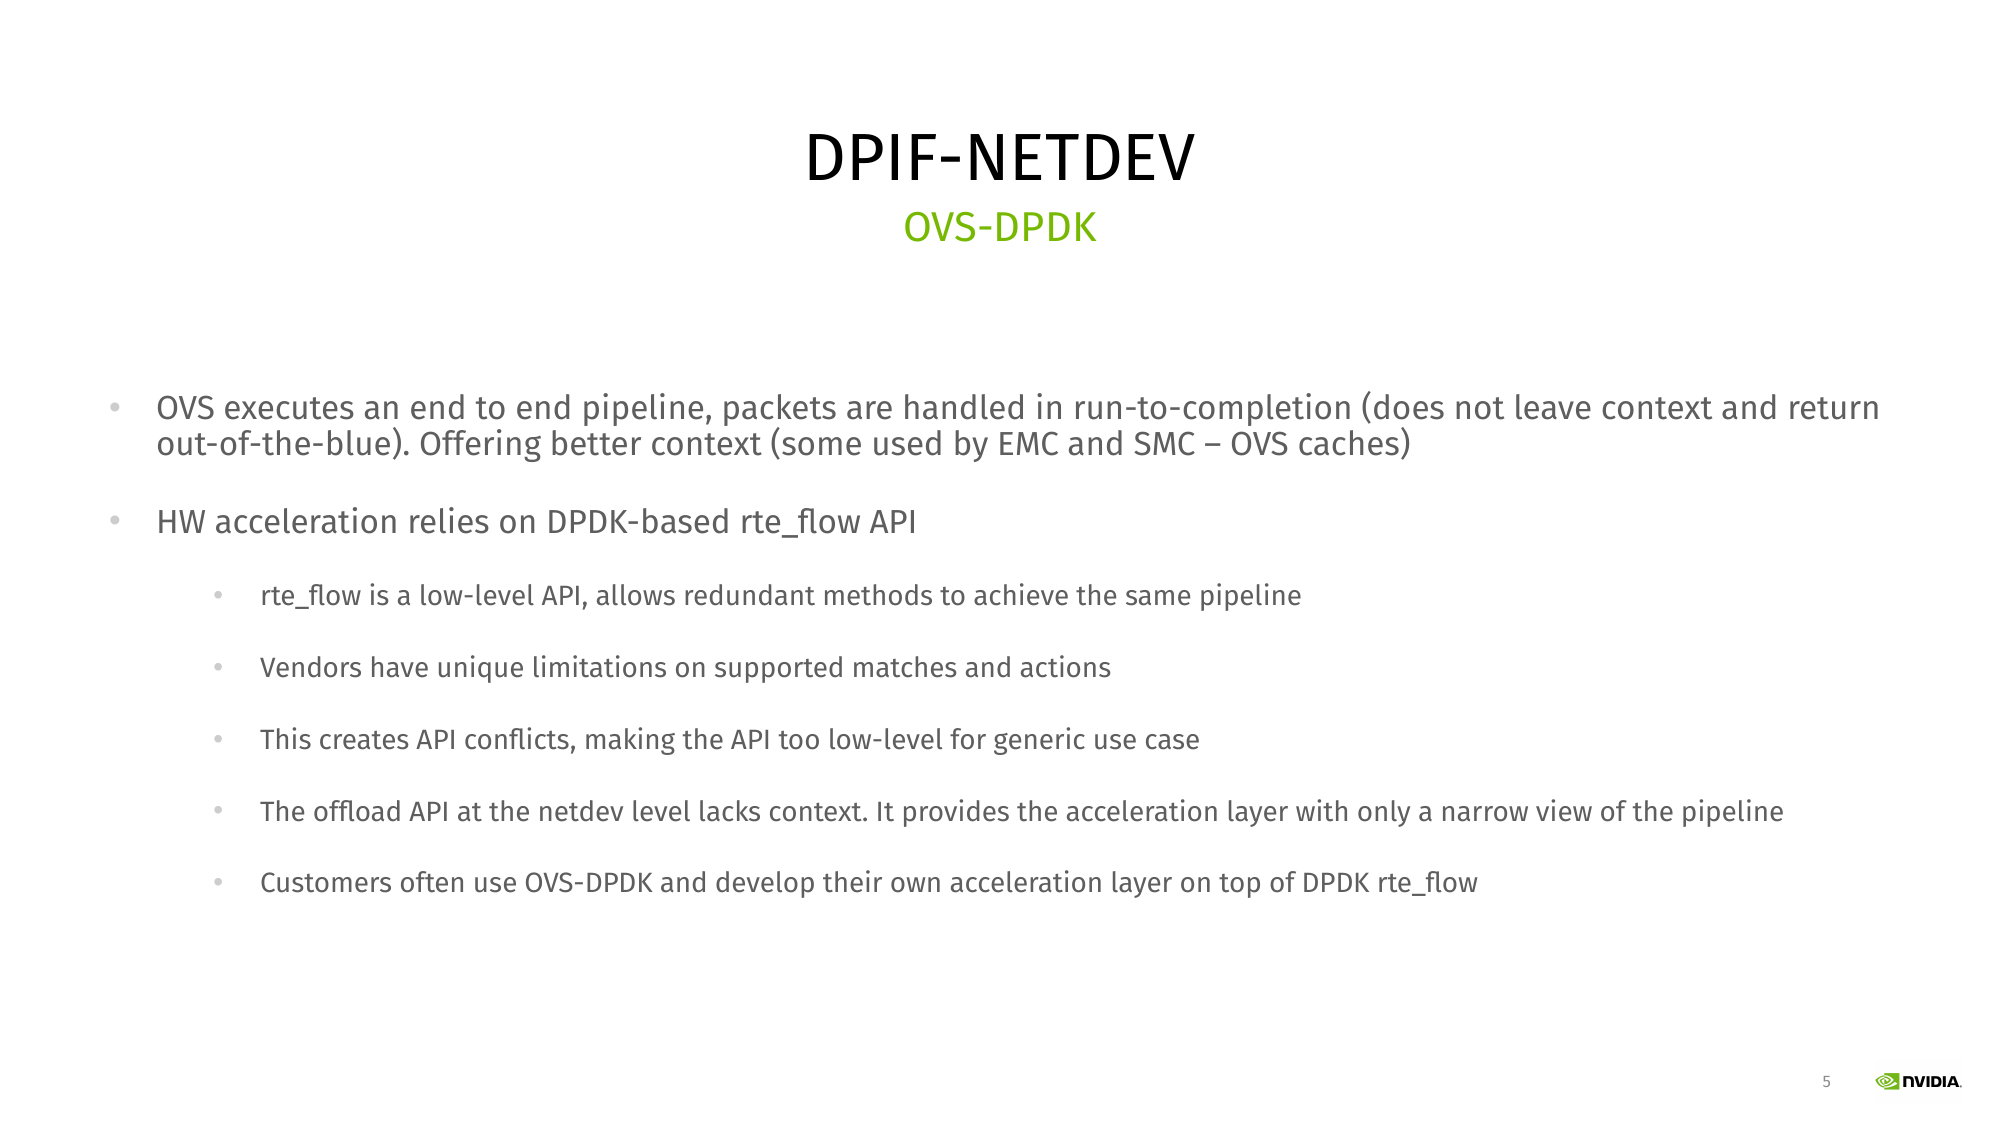

# DPIF-NETDEV
OVS-DPDK
OVS executes an end to end pipeline, packets are handled in run-to-completion (does not leave context and return out-of-the-blue). Offering better context (some used by EMC and SMC – OVS caches)
HW acceleration relies on DPDK-based rte_flow API
rte_flow is a low-level API, allows redundant methods to achieve the same pipeline
Vendors have unique limitations on supported matches and actions
This creates API conflicts, making the API too low-level for generic use case
The offload API at the netdev level lacks context. It provides the acceleration layer with only a narrow view of the pipeline
Customers often use OVS-DPDK and develop their own acceleration layer on top of DPDK rte_flow